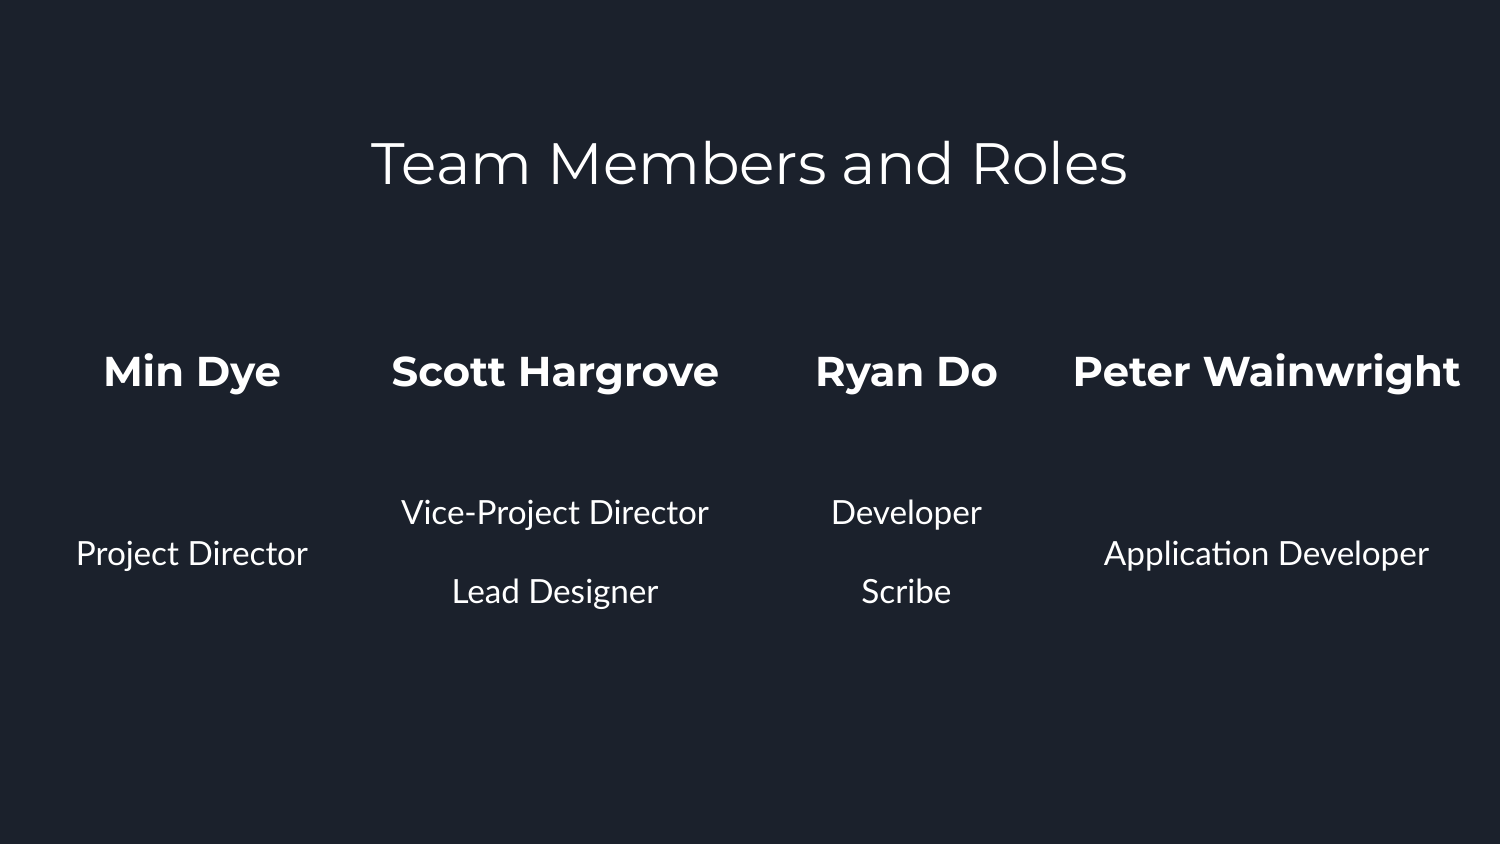

Team Members and Roles
Ryan Do
Min Dye
Scott Hargrove
Peter Wainwright
Developer
Scribe
Vice-Project Director
Lead Designer
Project Director
Application Developer